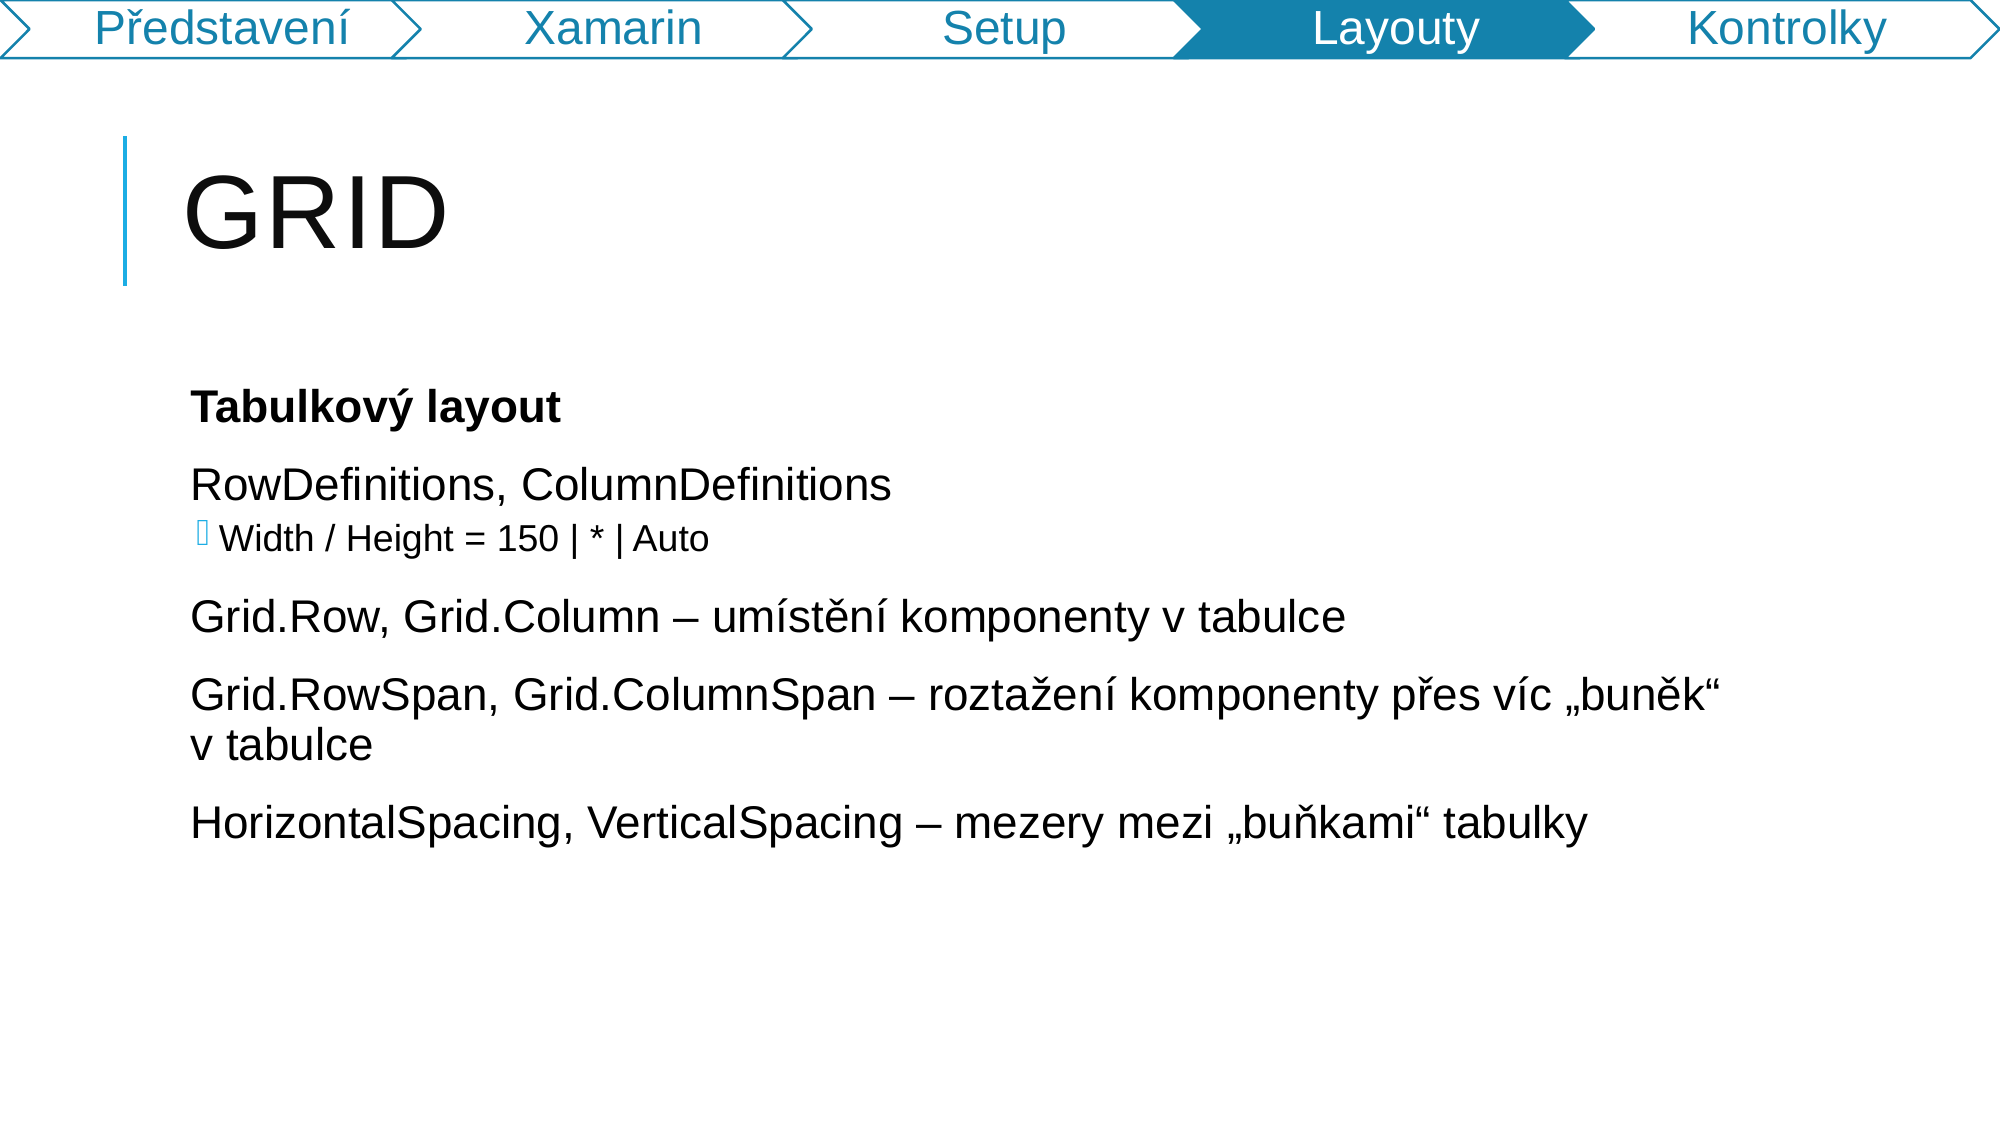

Představení
Xamarin
Setup
Layouty
Kontrolky
# Grid
Tabulkový layout
RowDefinitions, ColumnDefinitions
Width / Height = 150 | * | Auto
Grid.Row, Grid.Column – umístění komponenty v tabulce
Grid.RowSpan, Grid.ColumnSpan – roztažení komponenty přes víc „buněk“ v tabulce
HorizontalSpacing, VerticalSpacing – mezery mezi „buňkami“ tabulky